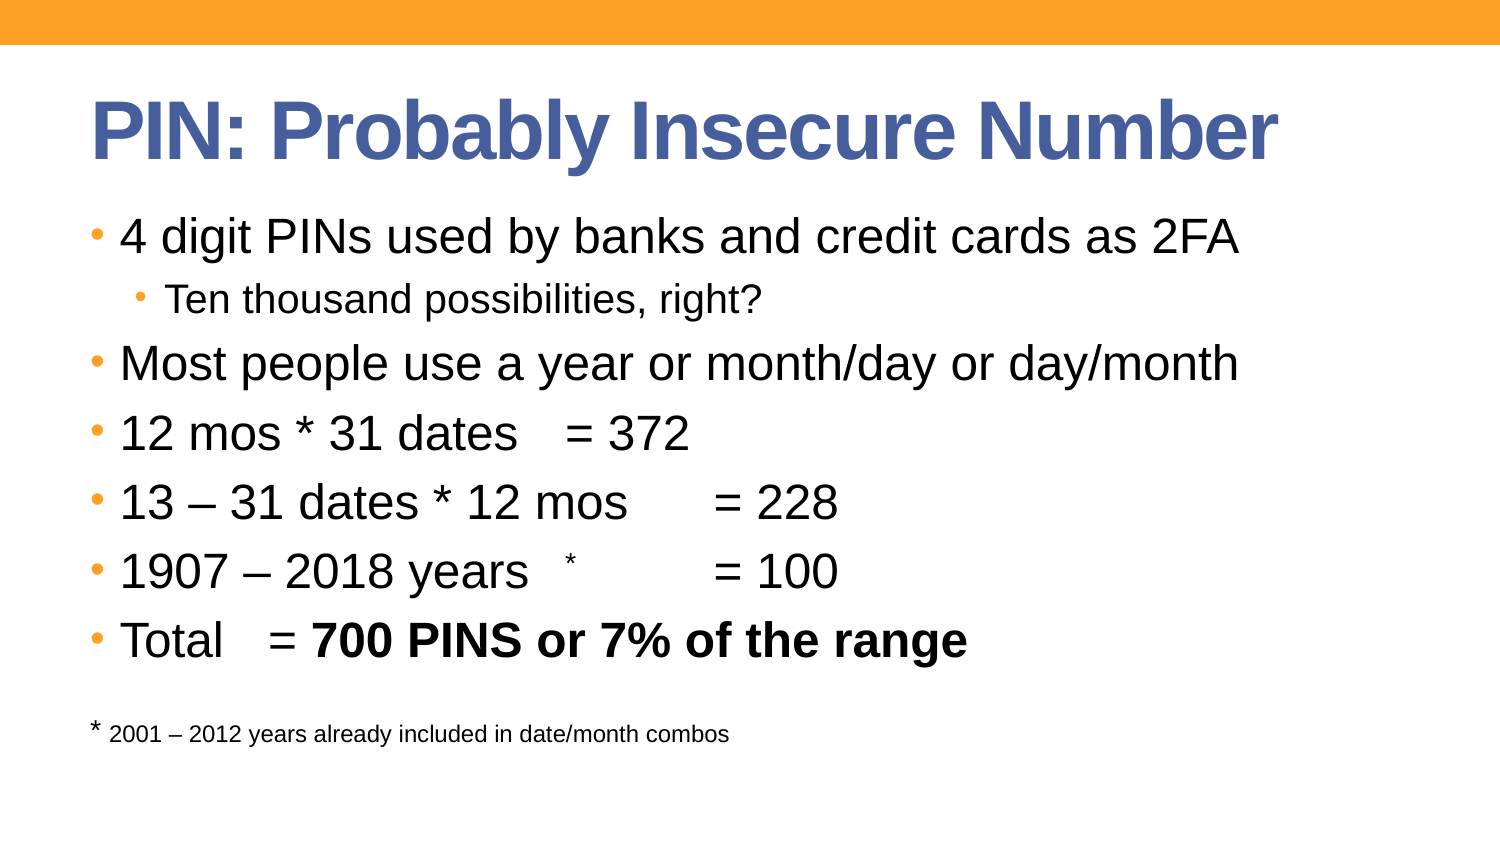

# PIN: Probably Insecure Number
4 digit PINs used by banks and credit cards as 2FA
Ten thousand possibilities, right?
Most people use a year or month/day or day/month
12 mos * 31 dates		= 372
13 – 31 dates * 12 mos	= 228
1907 – 2018 years	*	= 100
Total 				= 700 PINS or 7% of the range
* 2001 – 2012 years already included in date/month combos